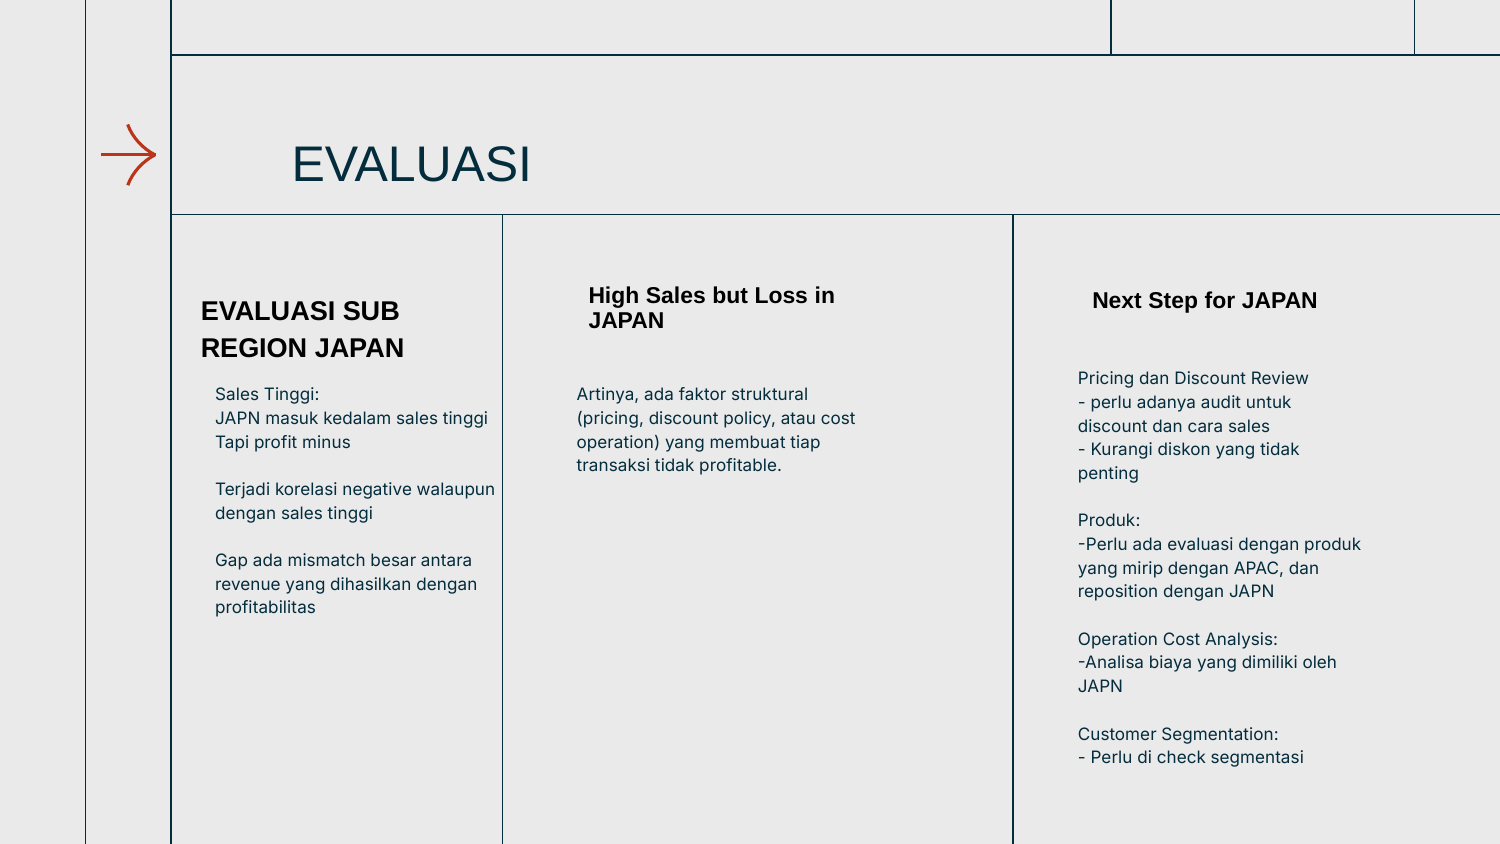

EVALUASI

High Sales but Loss in JAPAN
# EVALUASI SUB REGION JAPAN

Next Step for JAPAN
Pricing dan Discount Review
- perlu adanya audit untuk discount dan cara sales
- Kurangi diskon yang tidak penting
Produk:
-Perlu ada evaluasi dengan produk yang mirip dengan APAC, dan reposition dengan JAPN
Operation Cost Analysis:
-Analisa biaya yang dimiliki oleh JAPN
Customer Segmentation:
- Perlu di check segmentasi
Sales Tinggi:
JAPN masuk kedalam sales tinggi
Tapi profit minus
Terjadi korelasi negative walaupun dengan sales tinggi
Gap ada mismatch besar antara revenue yang dihasilkan dengan profitabilitas
Artinya, ada faktor struktural (pricing, discount policy, atau cost operation) yang membuat tiap transaksi tidak profitable.